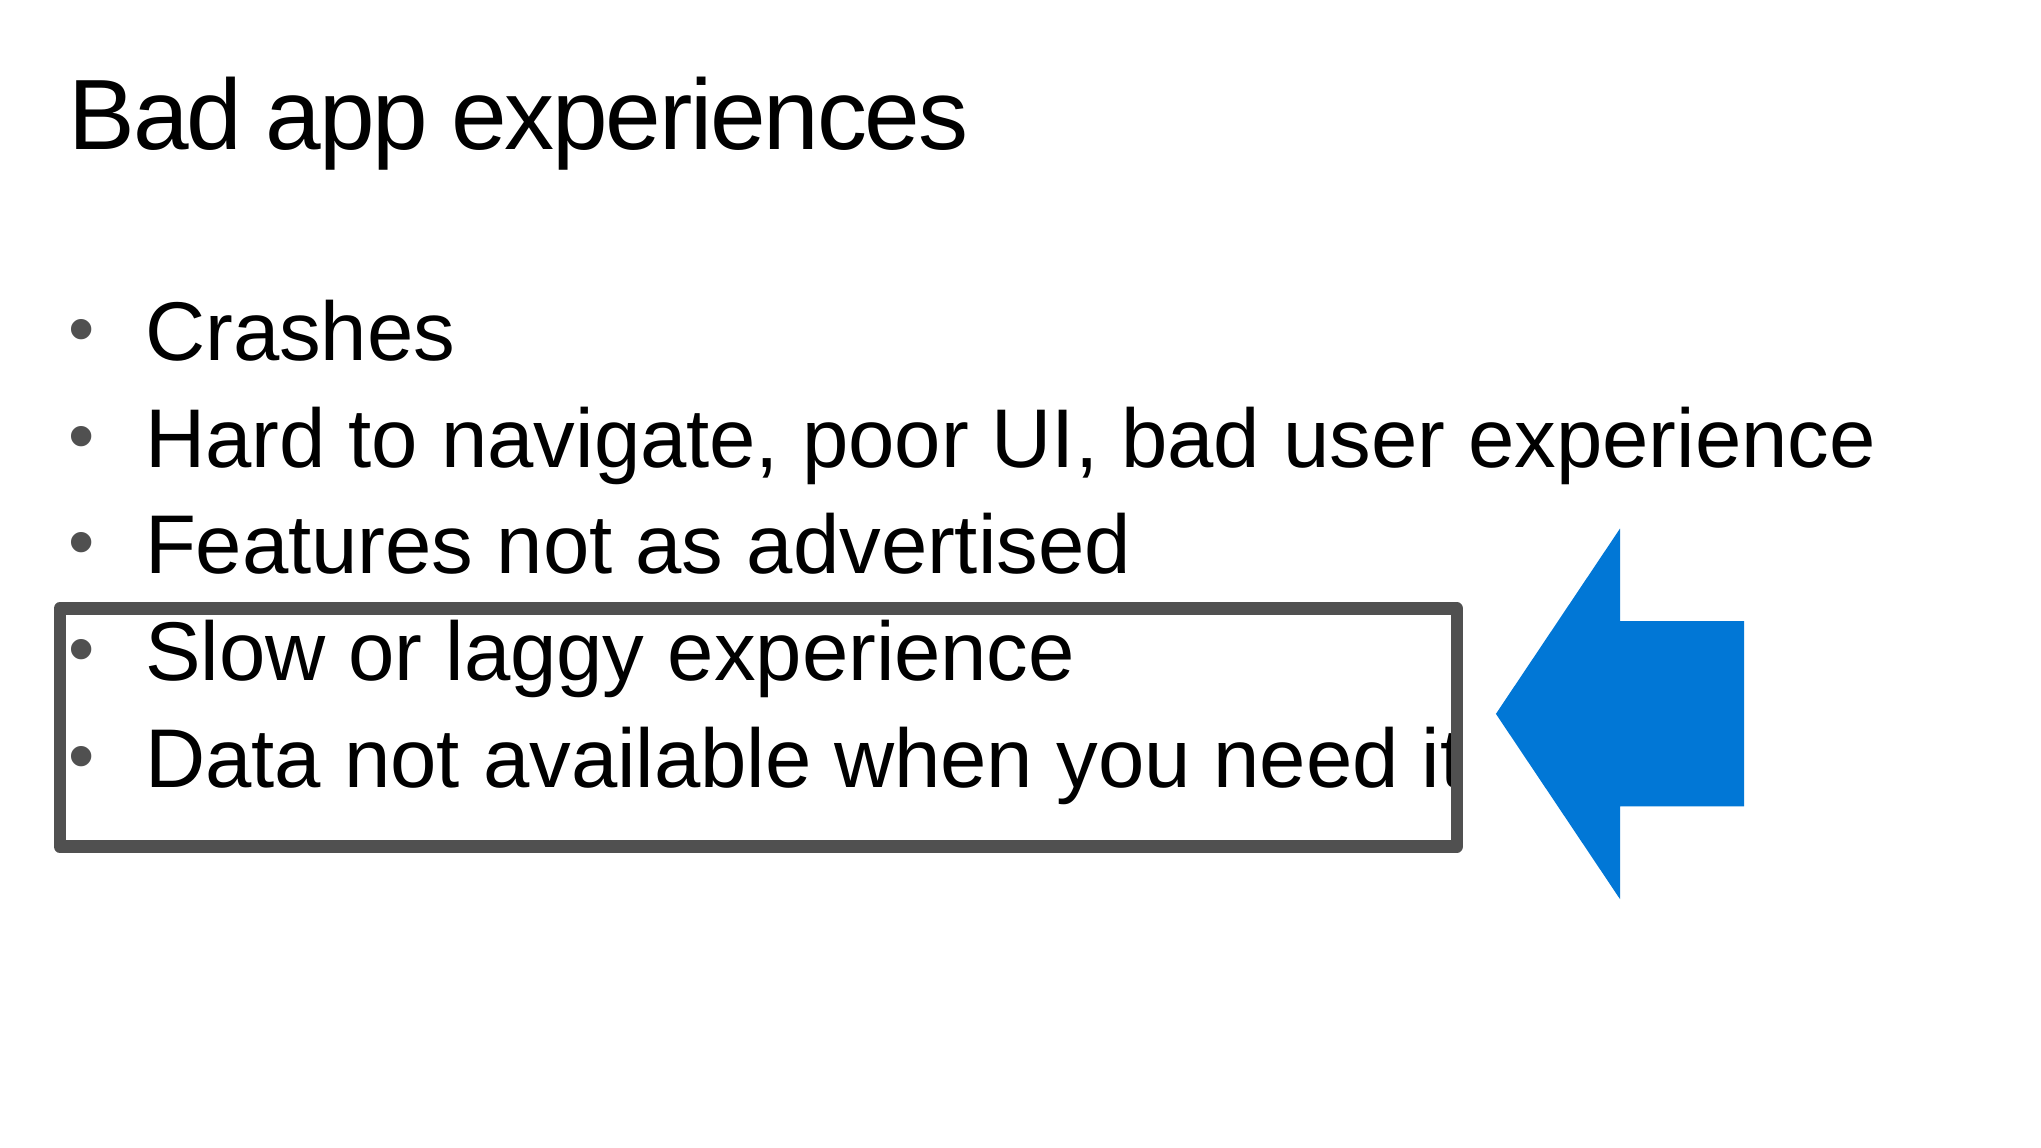

# Bad app experiences
Crashes
Hard to navigate, poor UI, bad user experience
Features not as advertised
Slow or laggy experience
Data not available when you need it